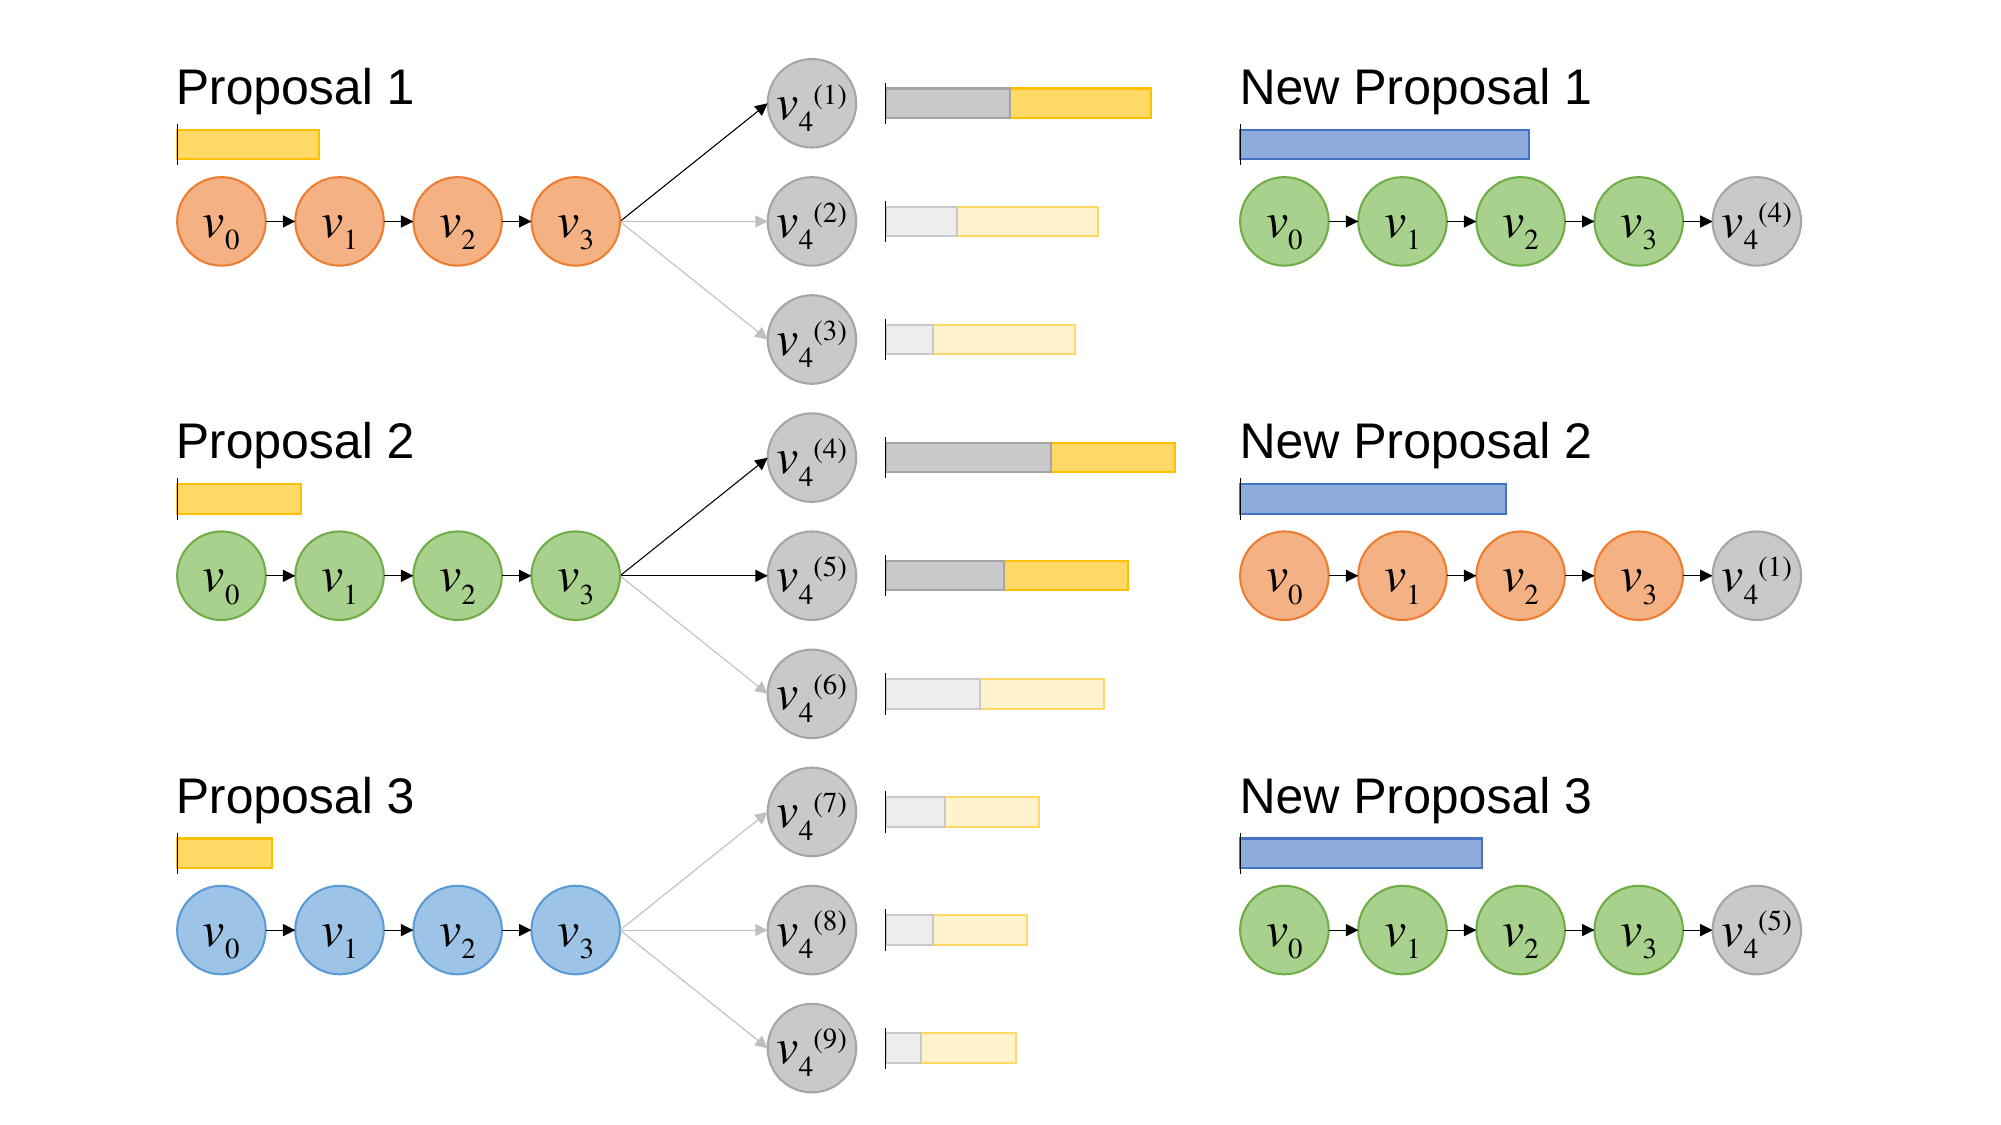

Proposal 1
New Proposal 1
v4(1)

v0
v1
v2
v3
v4(2)
v0
v1
v2
v3
v4(4)

v4(3)

Proposal 2
New Proposal 2
v4(4)

v0
v1
v2
v3
v4(5)
v0
v1
v2
v3
v4(1)

v4(6)

Proposal 3
New Proposal 3
v4(7)

v0
v1
v2
v3
v4(8)
v0
v1
v2
v3
v4(5)

v4(9)

Probability (Log)